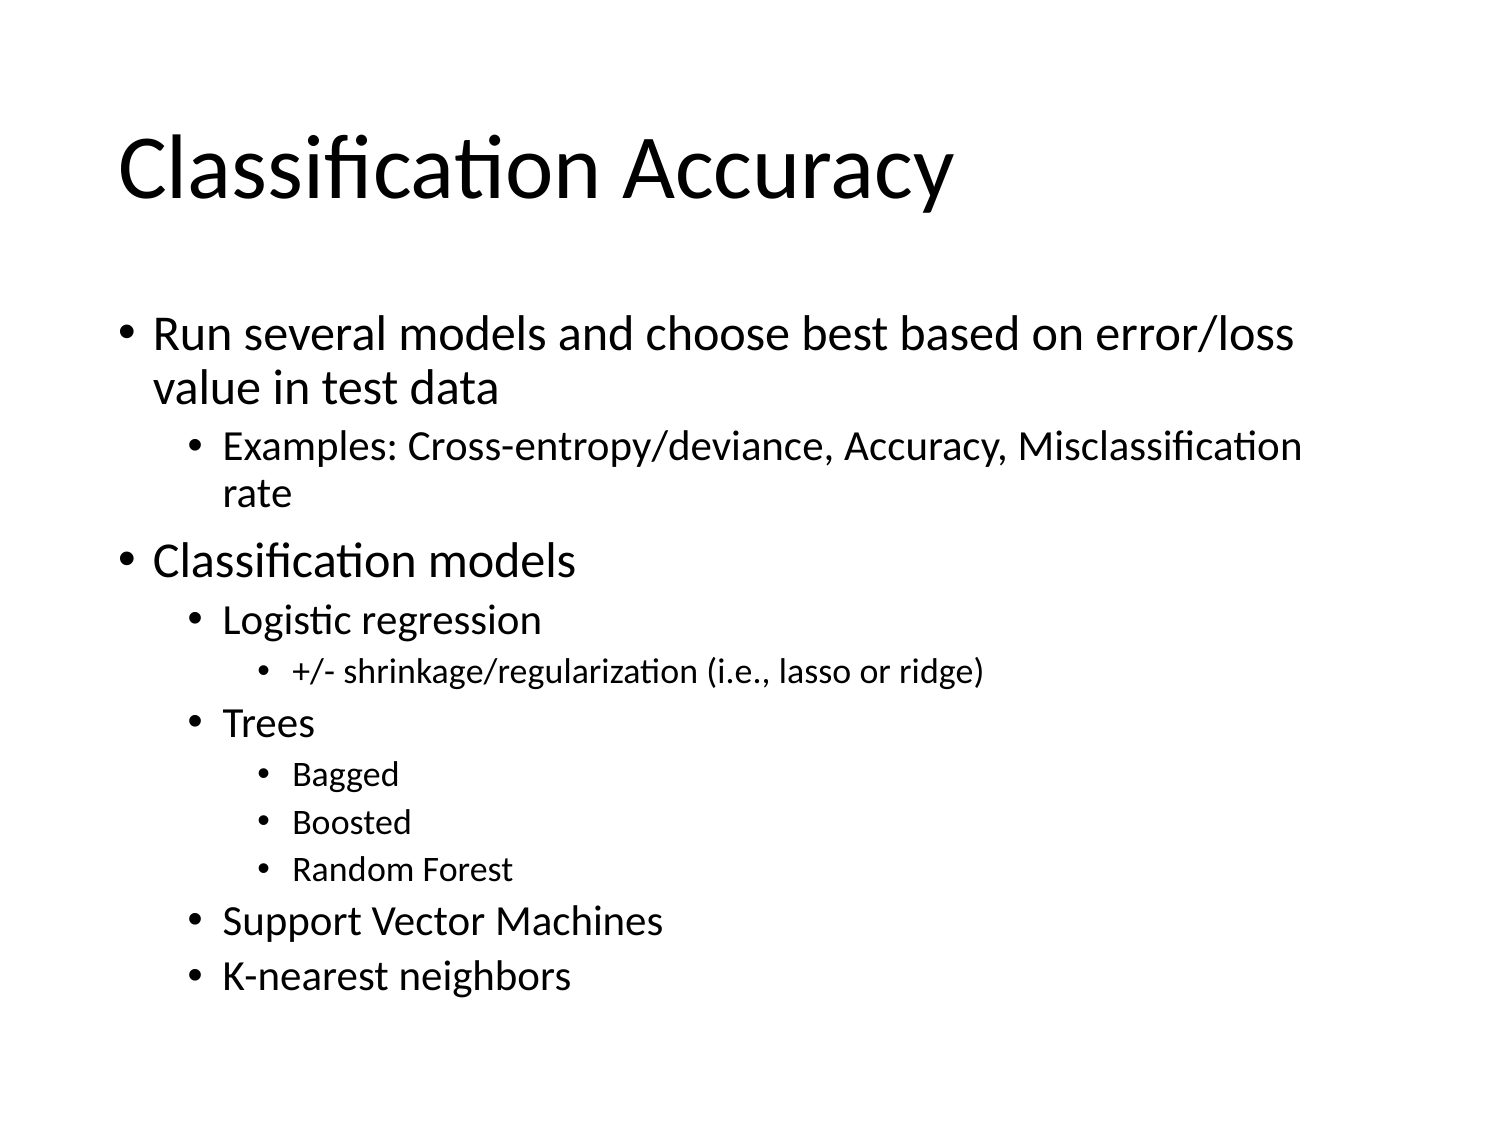

# Classification Accuracy
Run several models and choose best based on error/loss value in test data
Examples: Cross-entropy/deviance, Accuracy, Misclassification rate
Classification models
Logistic regression
+/- shrinkage/regularization (i.e., lasso or ridge)
Trees
Bagged
Boosted
Random Forest
Support Vector Machines
K-nearest neighbors